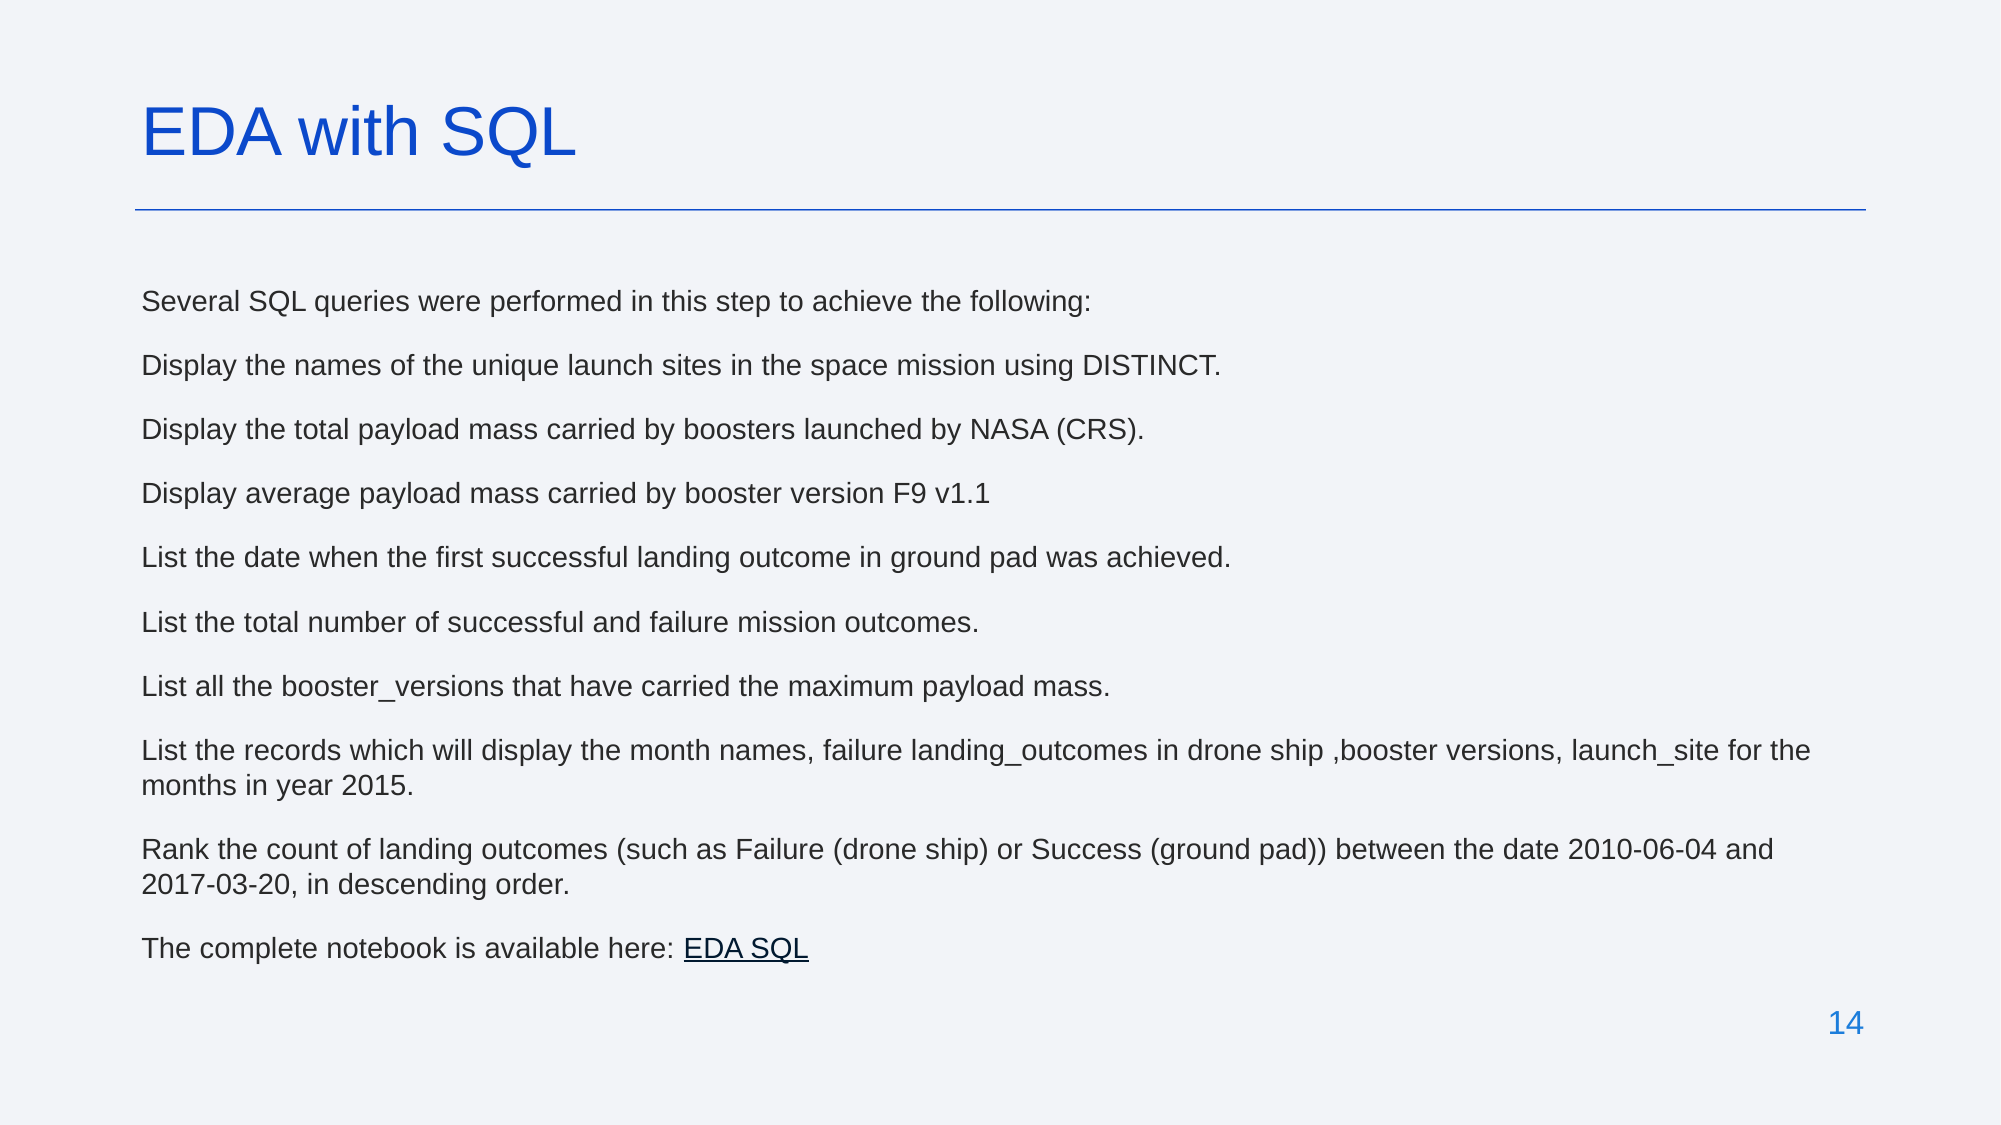

EDA with SQL
Several SQL queries were performed in this step to achieve the following:
Display the names of the unique launch sites in the space mission using DISTINCT.
Display the total payload mass carried by boosters launched by NASA (CRS).
Display average payload mass carried by booster version F9 v1.1
List the date when the first successful landing outcome in ground pad was achieved.
List the total number of successful and failure mission outcomes.
List all the booster_versions that have carried the maximum payload mass.
List the records which will display the month names, failure landing_outcomes in drone ship ,booster versions, launch_site for the months in year 2015.
Rank the count of landing outcomes (such as Failure (drone ship) or Success (ground pad)) between the date 2010-06-04 and 2017-03-20, in descending order.
The complete notebook is available here: EDA SQL
14